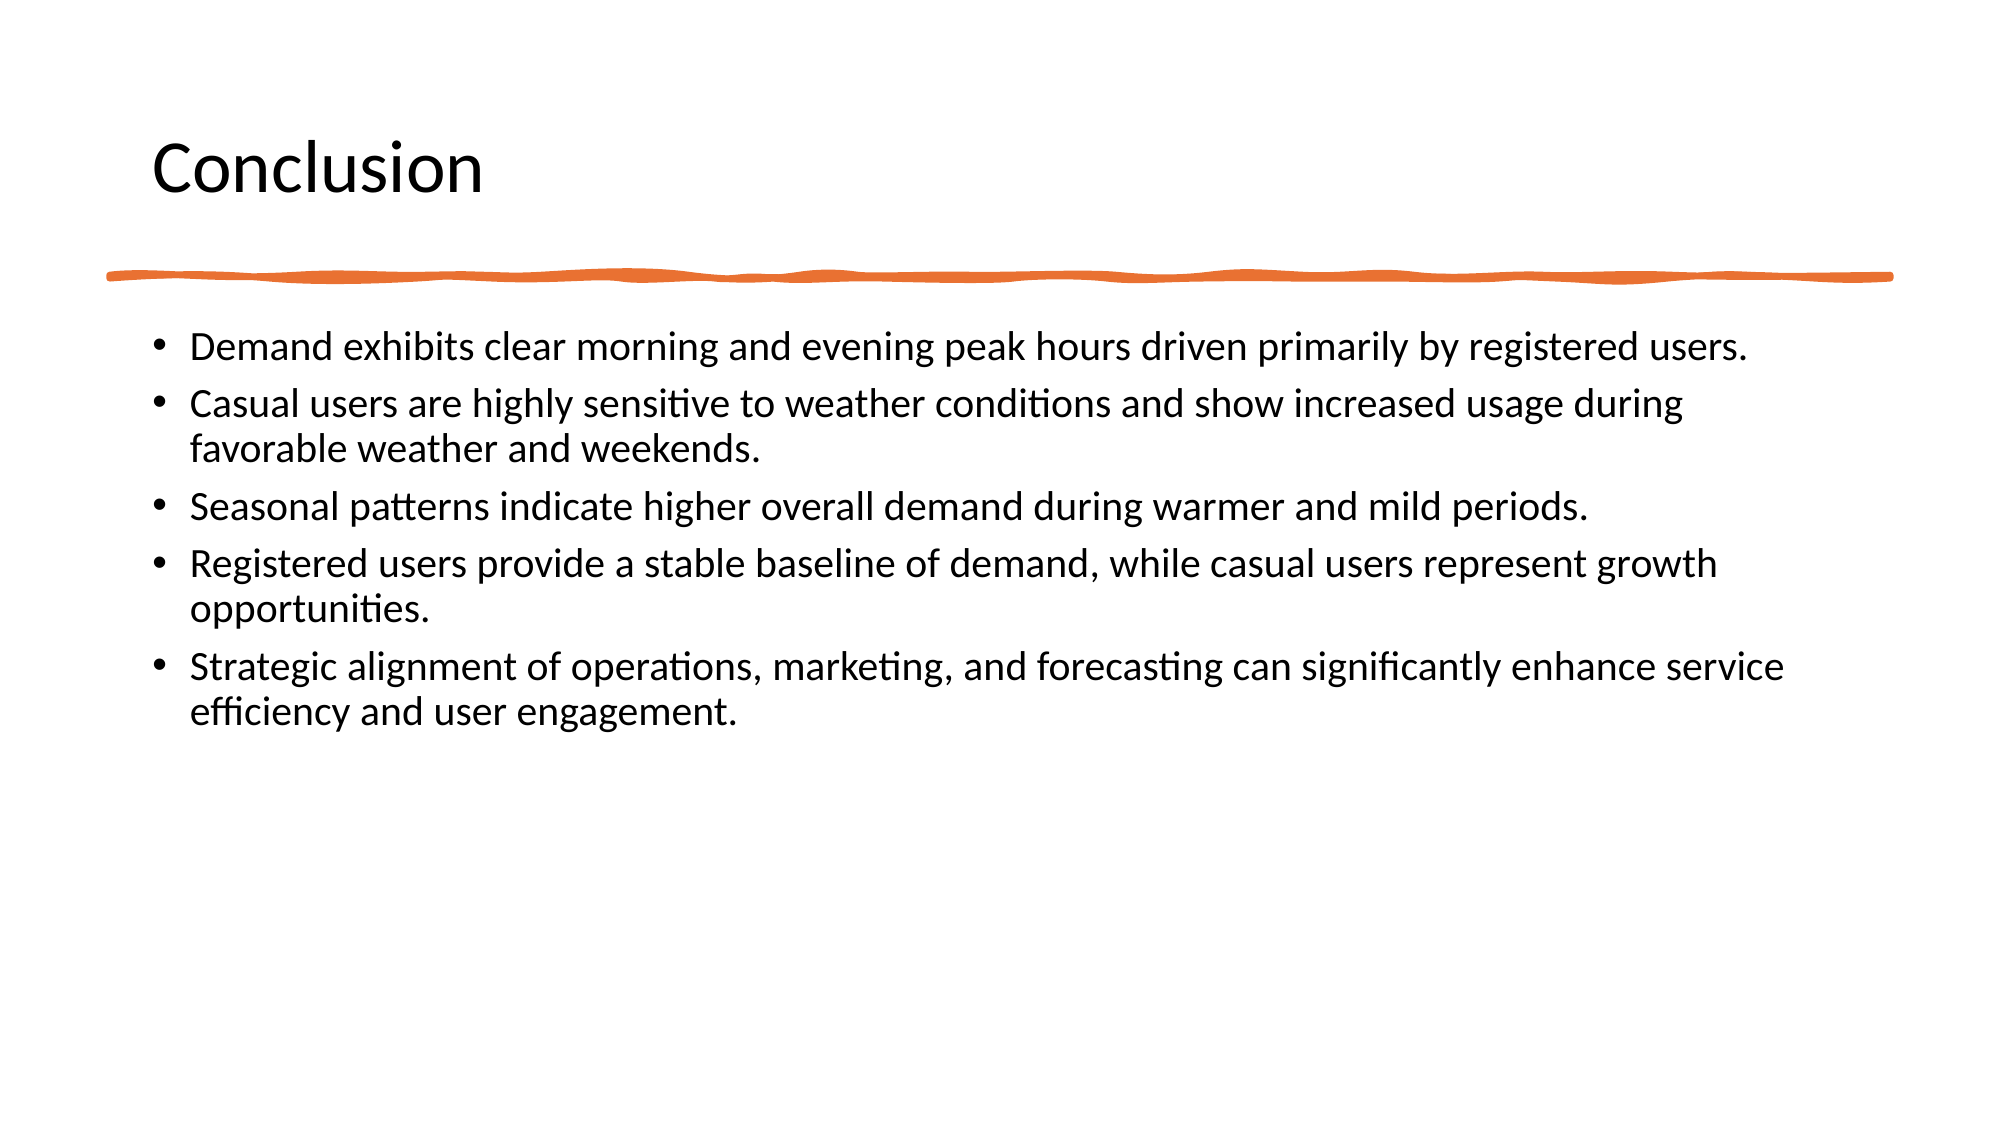

# Conclusion

Demand exhibits clear morning and evening peak hours driven primarily by registered users.
Casual users are highly sensitive to weather conditions and show increased usage during favorable weather and weekends.
Seasonal patterns indicate higher overall demand during warmer and mild periods.
Registered users provide a stable baseline of demand, while casual users represent growth opportunities.
Strategic alignment of operations, marketing, and forecasting can significantly enhance service efficiency and user engagement.